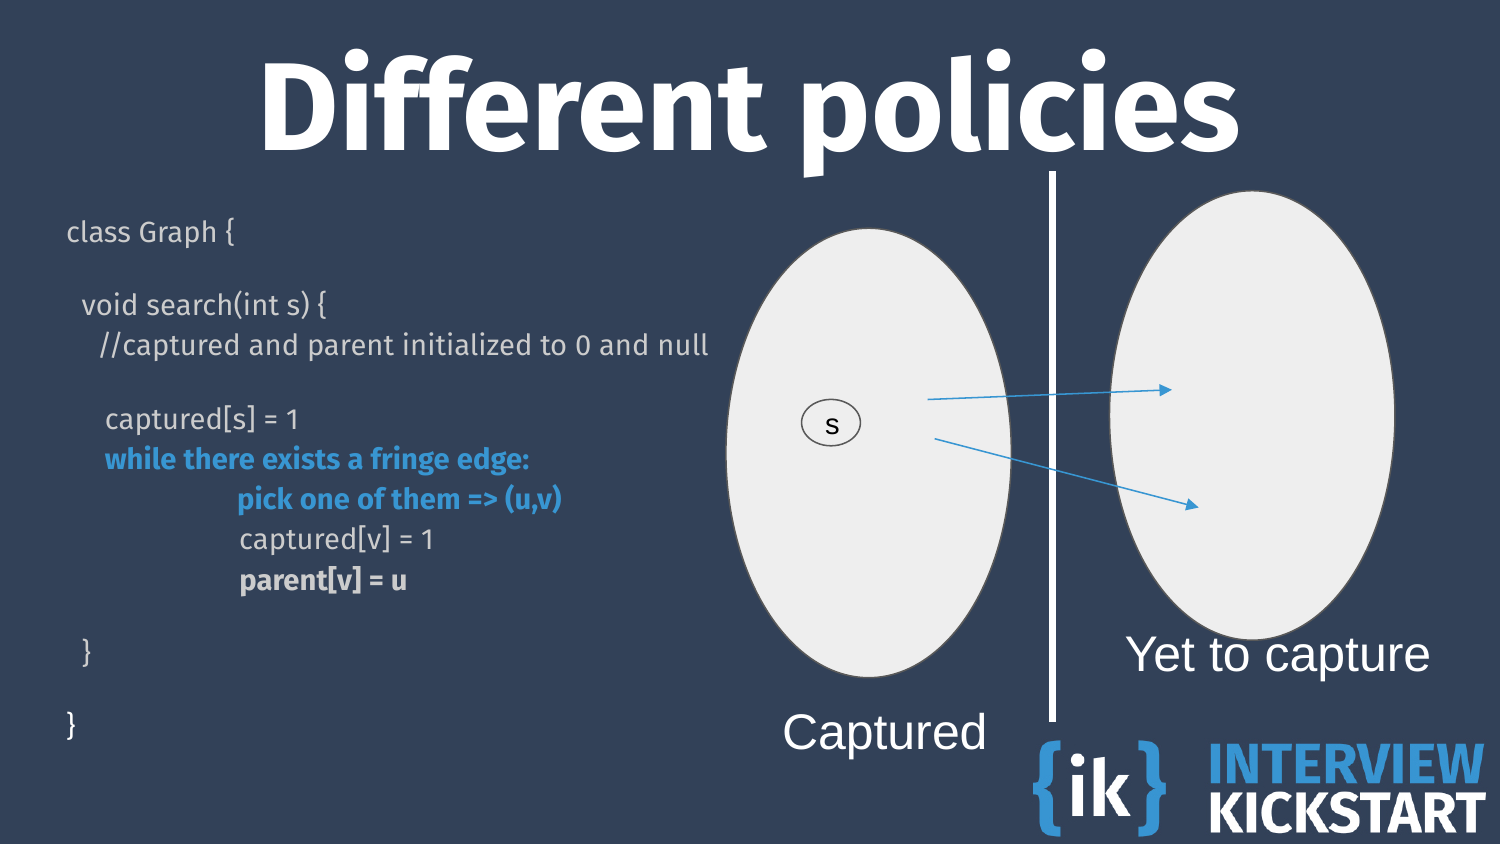

# Different policies

class Graph {
  void search(int s) {
    //captured and parent initialized to 0 and null
     captured[s] = 1
     while there exists a fringe edge:
	   pick one of them => (u,v)
	   captured[v] = 1
	   parent[v] = u
  }
}

s
Yet to capture
Captured